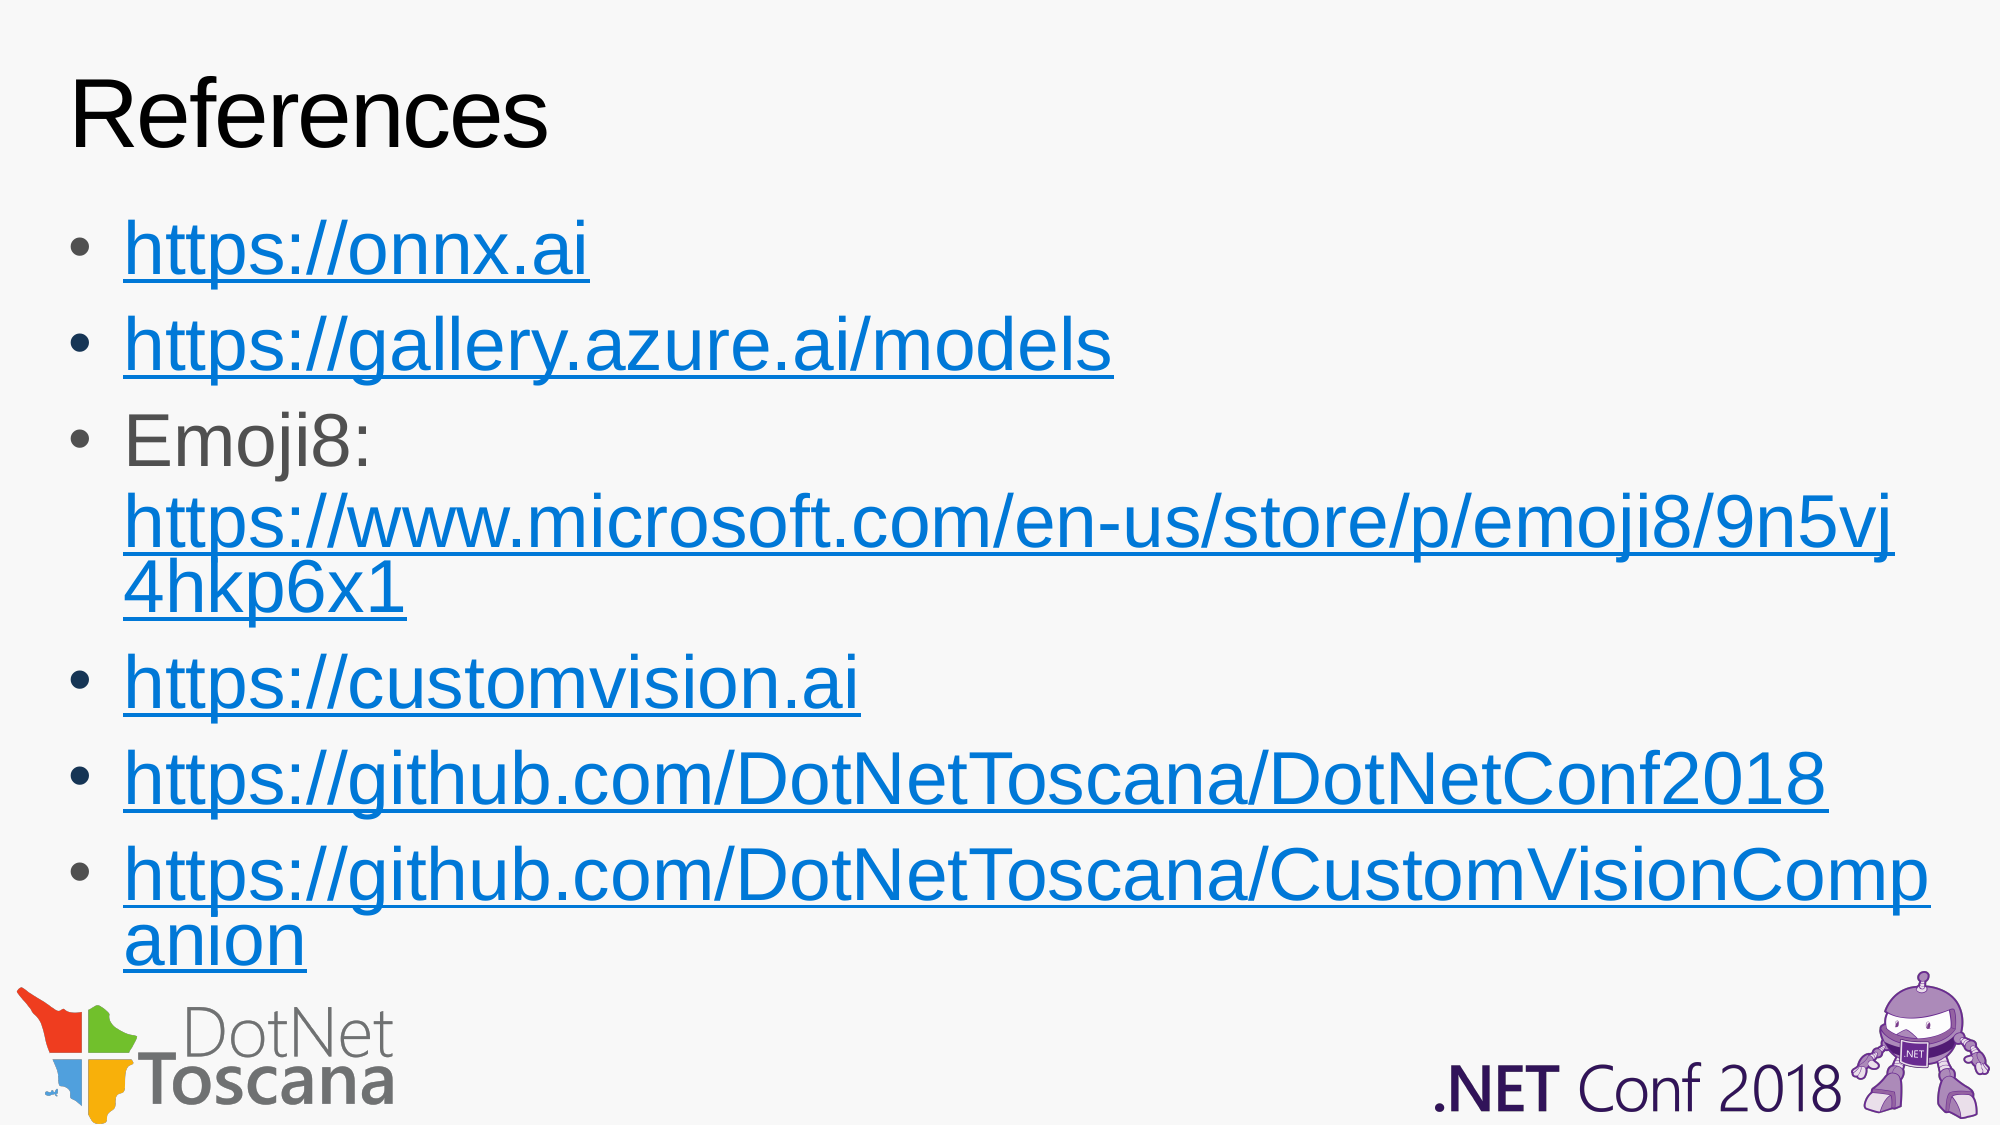

# References
https://onnx.ai
https://gallery.azure.ai/models
Emoji8: https://www.microsoft.com/en-us/store/p/emoji8/9n5vj4hkp6x1
https://customvision.ai
https://github.com/DotNetToscana/DotNetConf2018
https://github.com/DotNetToscana/CustomVisionCompanion